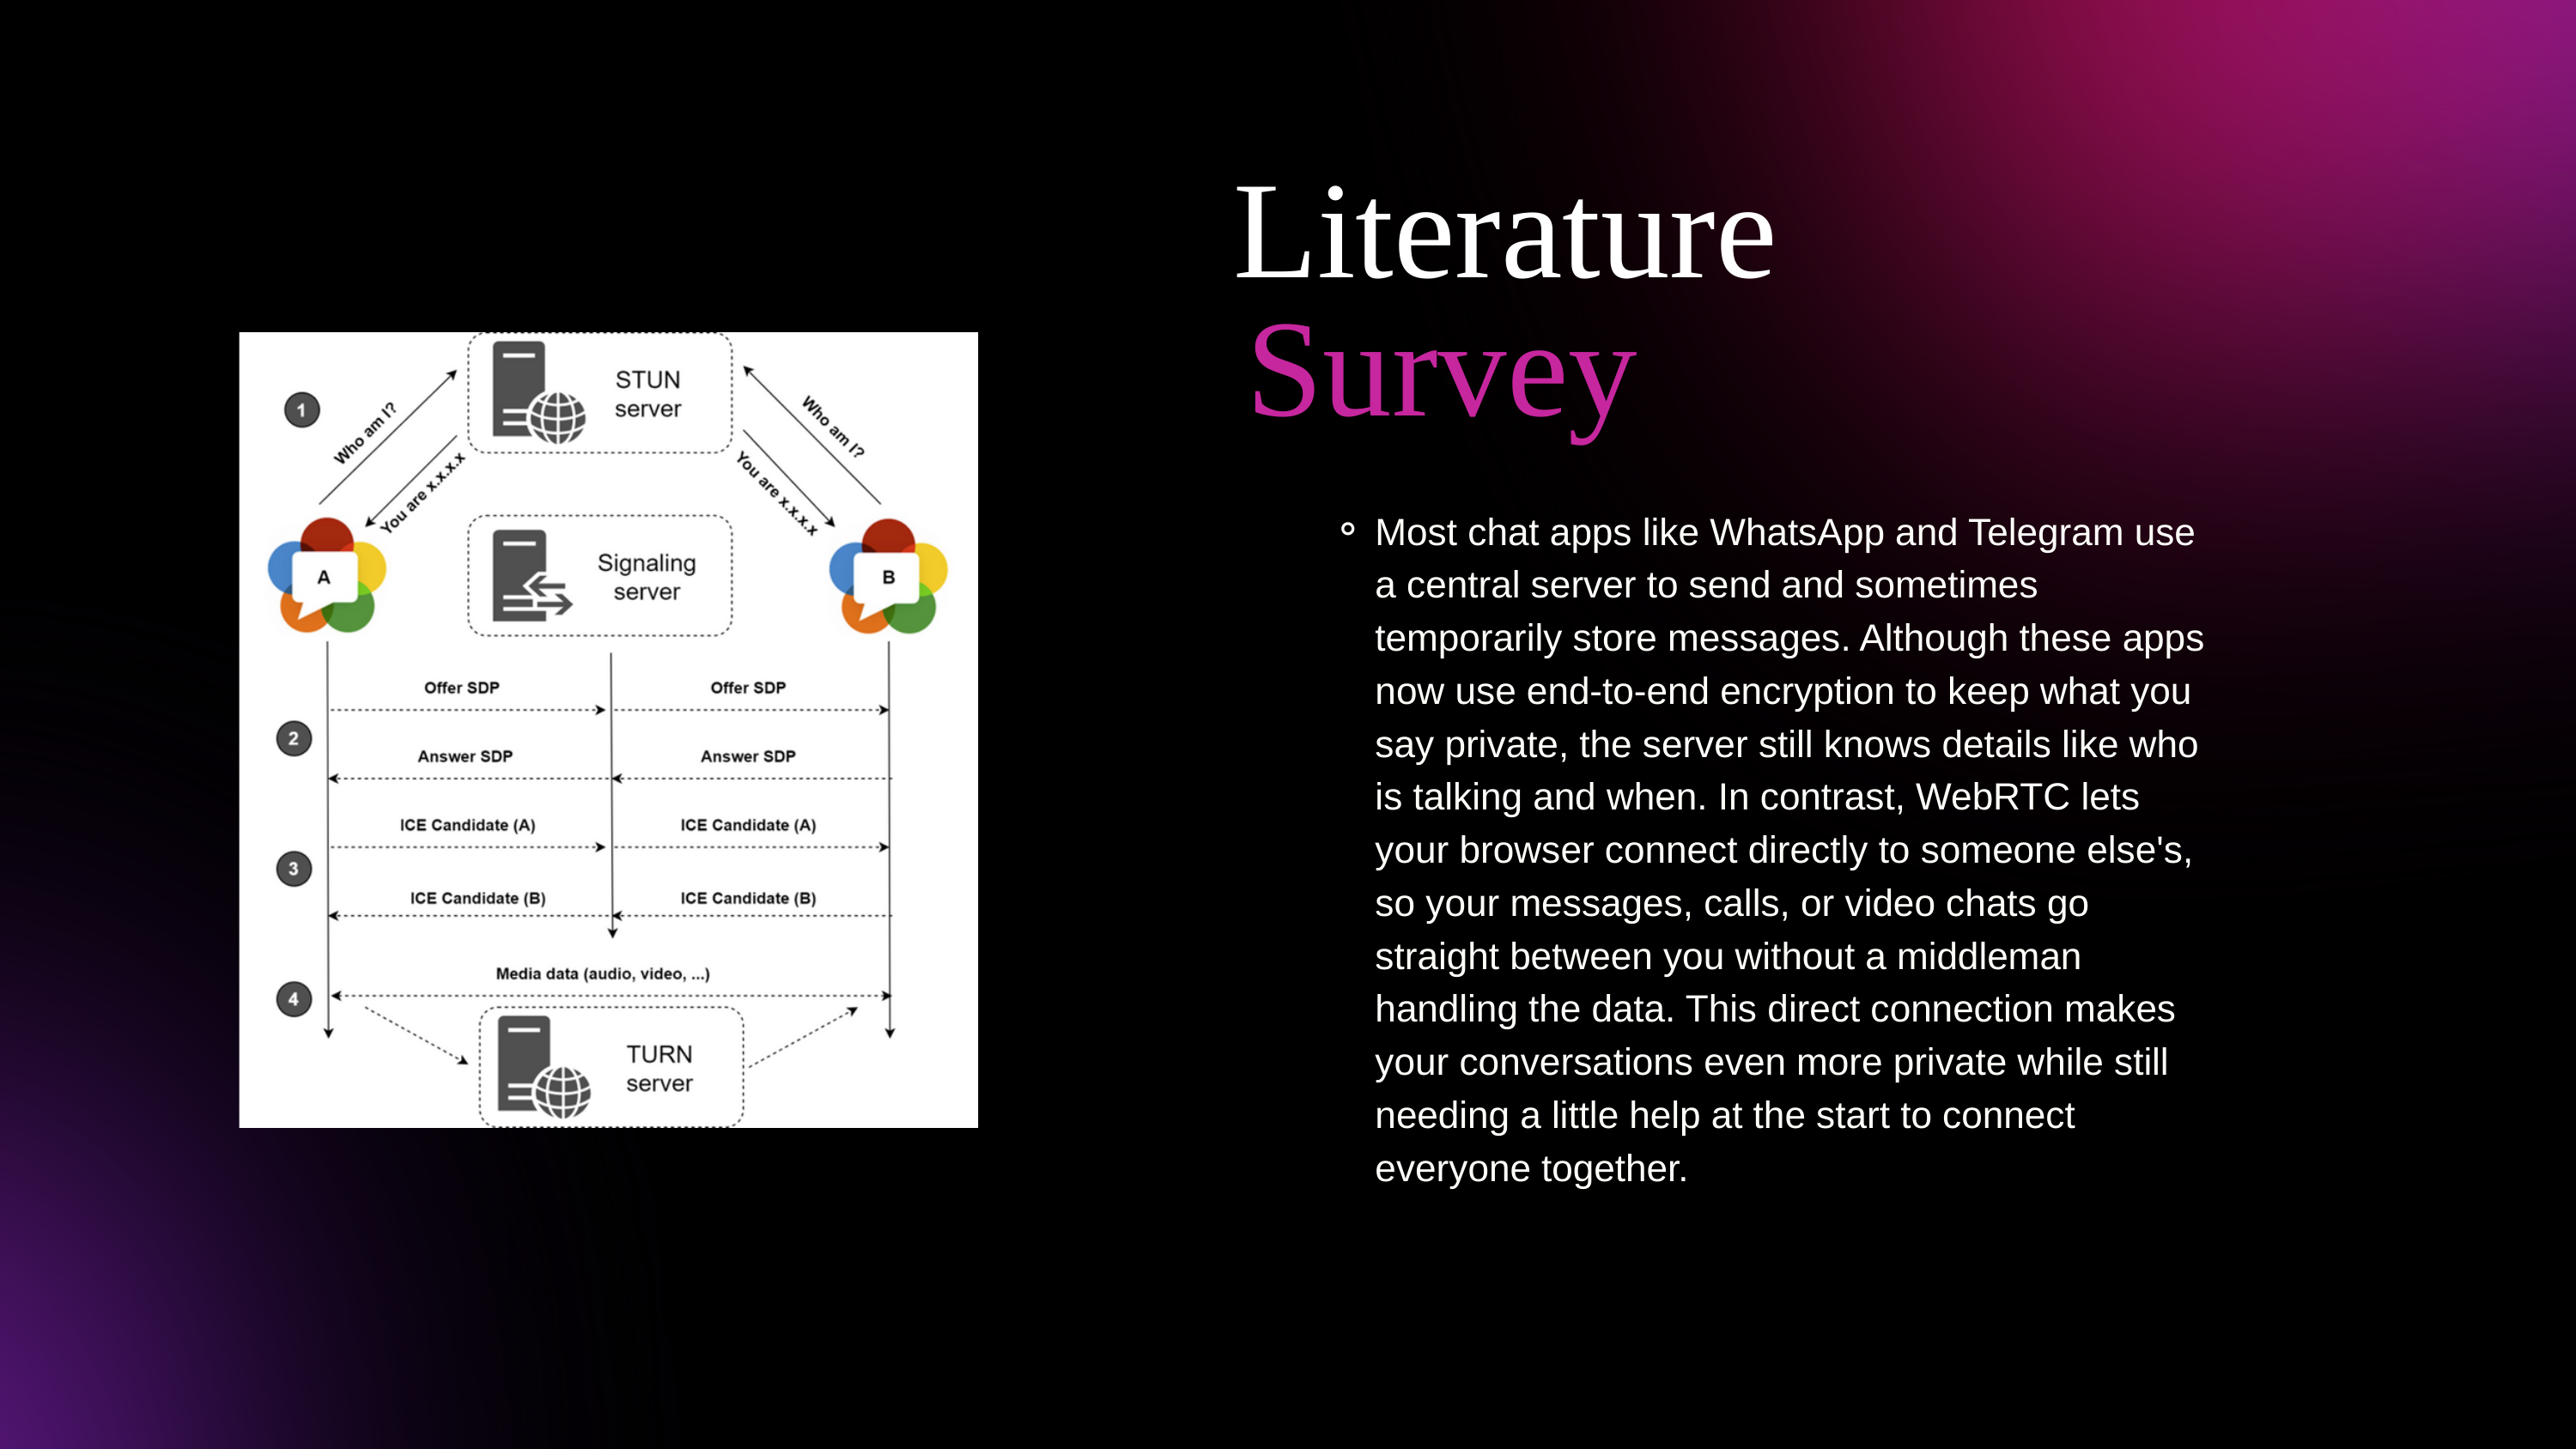

Literature
Survey

Most chat apps like WhatsApp and Telegram use a central server to send and sometimes temporarily store messages. Although these apps now use end-to-end encryption to keep what you say private, the server still knows details like who is talking and when. In contrast, WebRTC lets your browser connect directly to someone else's, so your messages, calls, or video chats go straight between you without a middleman handling the data. This direct connection makes your conversations even more private while still needing a little help at the start to connect everyone together.